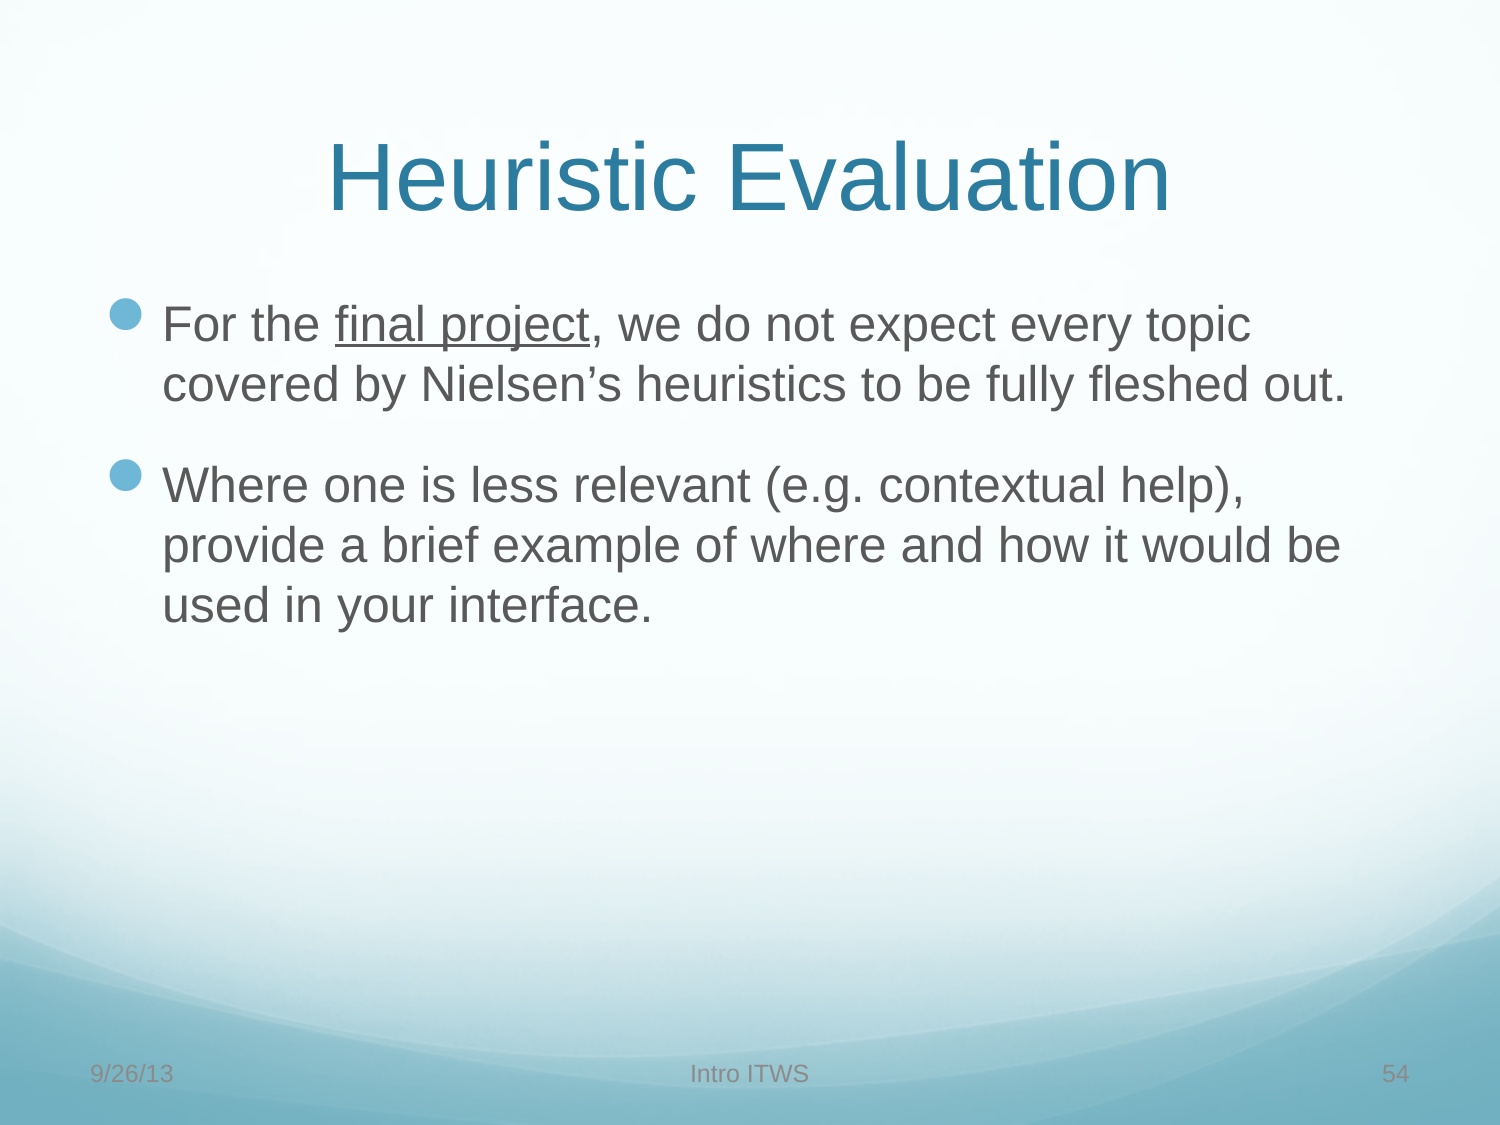

# Heuristic Evaluation
For the final project, we do not expect every topic covered by Nielsen’s heuristics to be fully fleshed out.
Where one is less relevant (e.g. contextual help), provide a brief example of where and how it would be used in your interface.
9/26/13
Intro ITWS
54